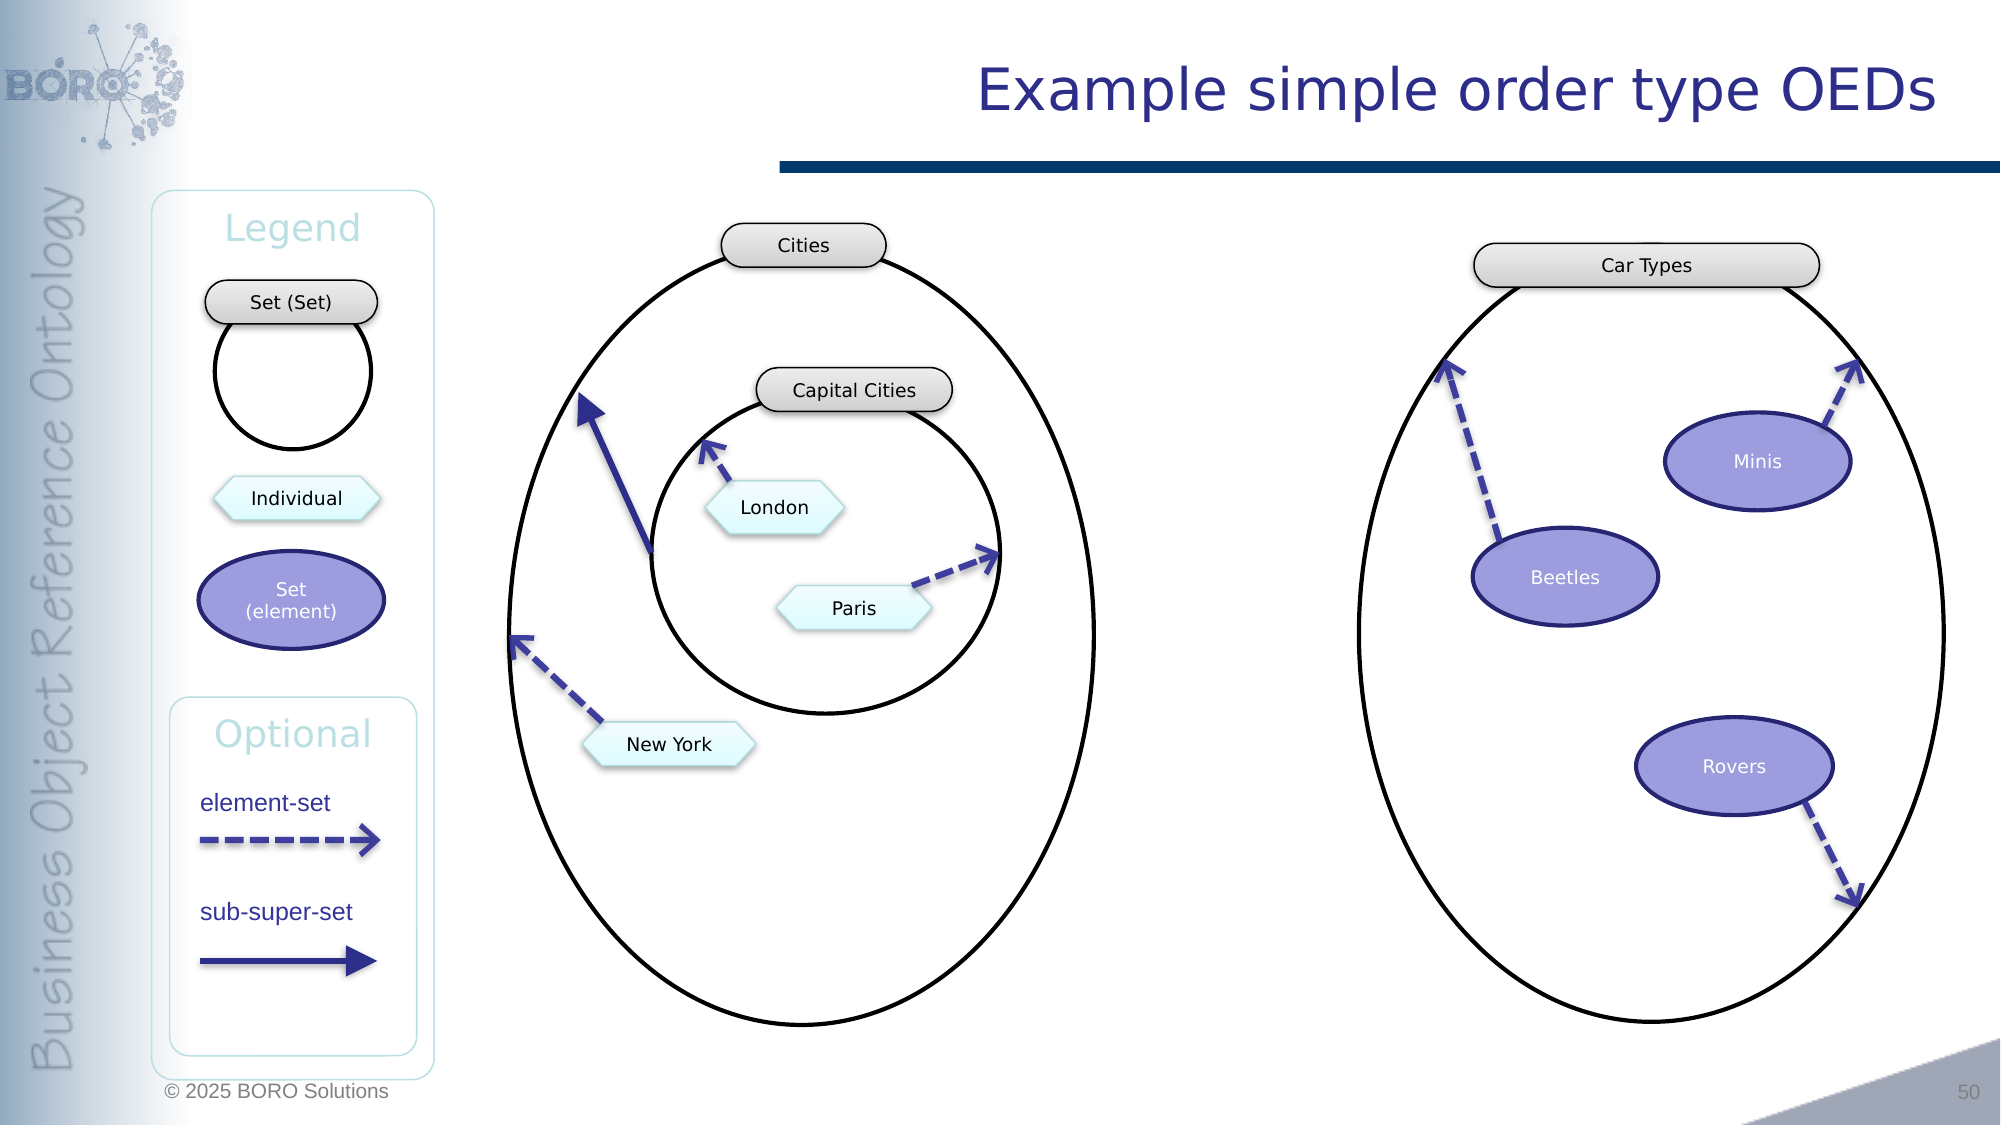

# Example simple order type OEDs
Legend
Cities
Car Types

Set (Set)

Optional
element-set
sub-super-set
Capital Cities

Minis
Individual
London
Beetles
Set (element)
Paris
Rovers
New York
50